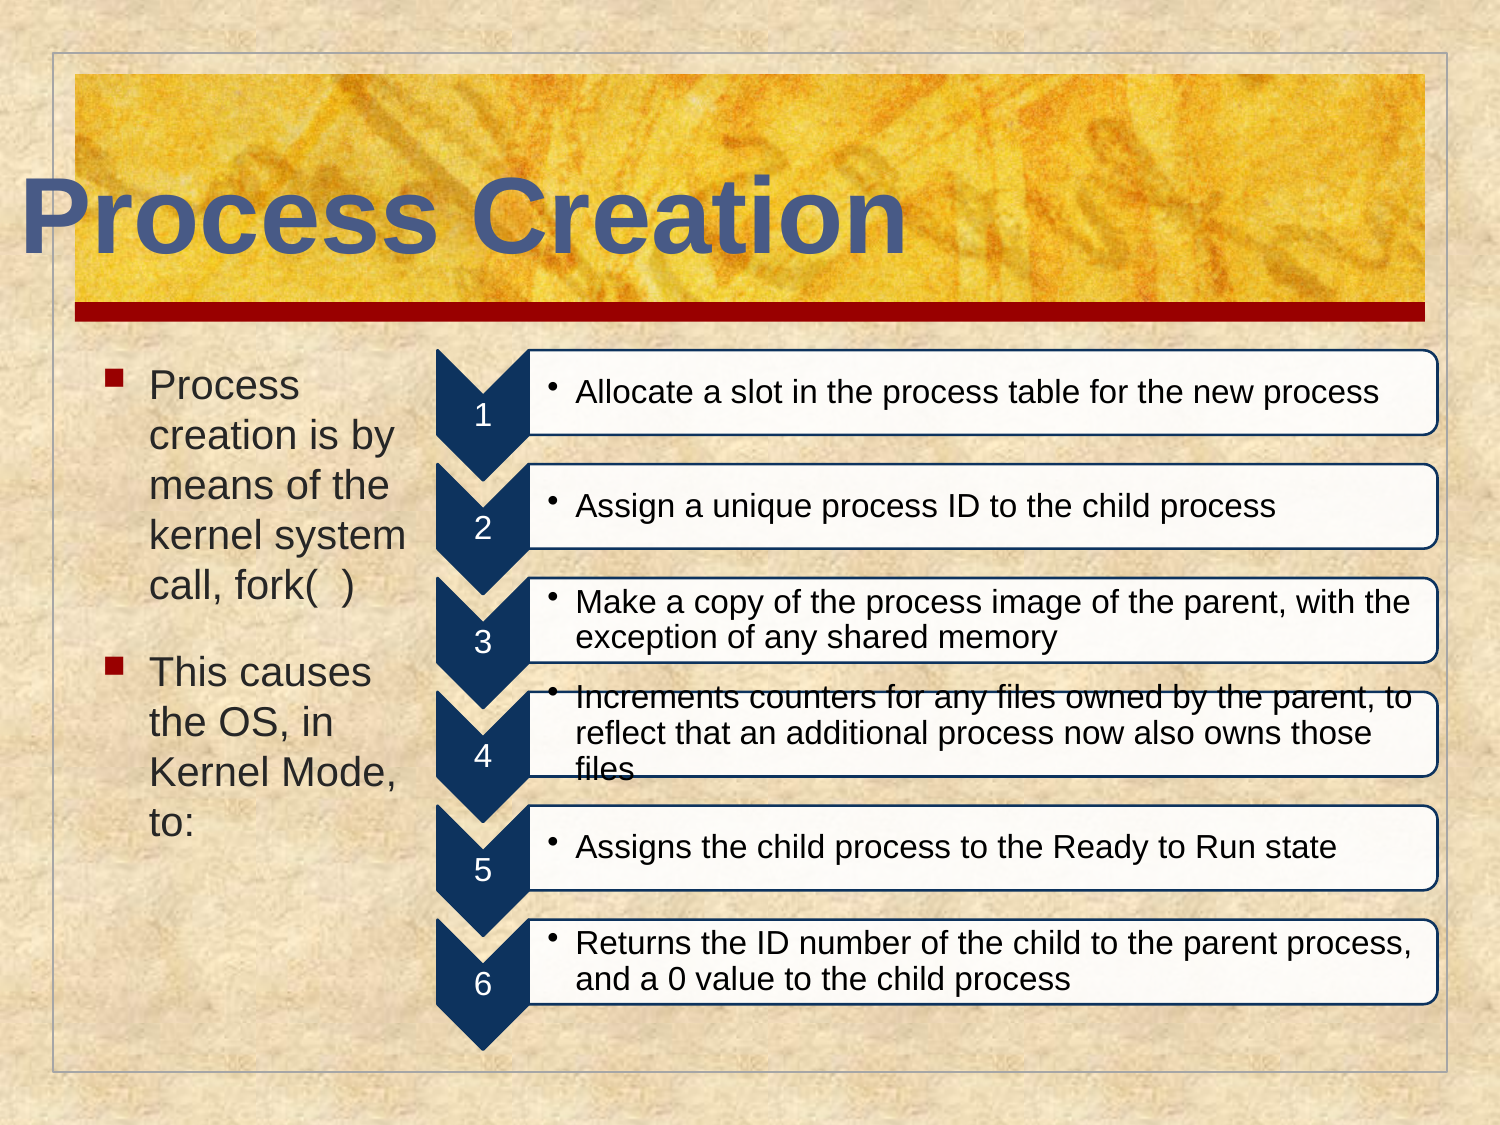

# Process Creation
Process creation is by means of the kernel system call, fork(  )
This causes the OS, in Kernel Mode, to:
1
Allocate a slot in the process table for the new process
2
Assign a unique process ID to the child process
3
Make a copy of the process image of the parent, with the exception of any shared memory
4
Increments counters for any files owned by the parent, to reflect that an additional process now also owns those files
5
Assigns the child process to the Ready to Run state
6
Returns the ID number of the child to the parent process, and a 0 value to the child process